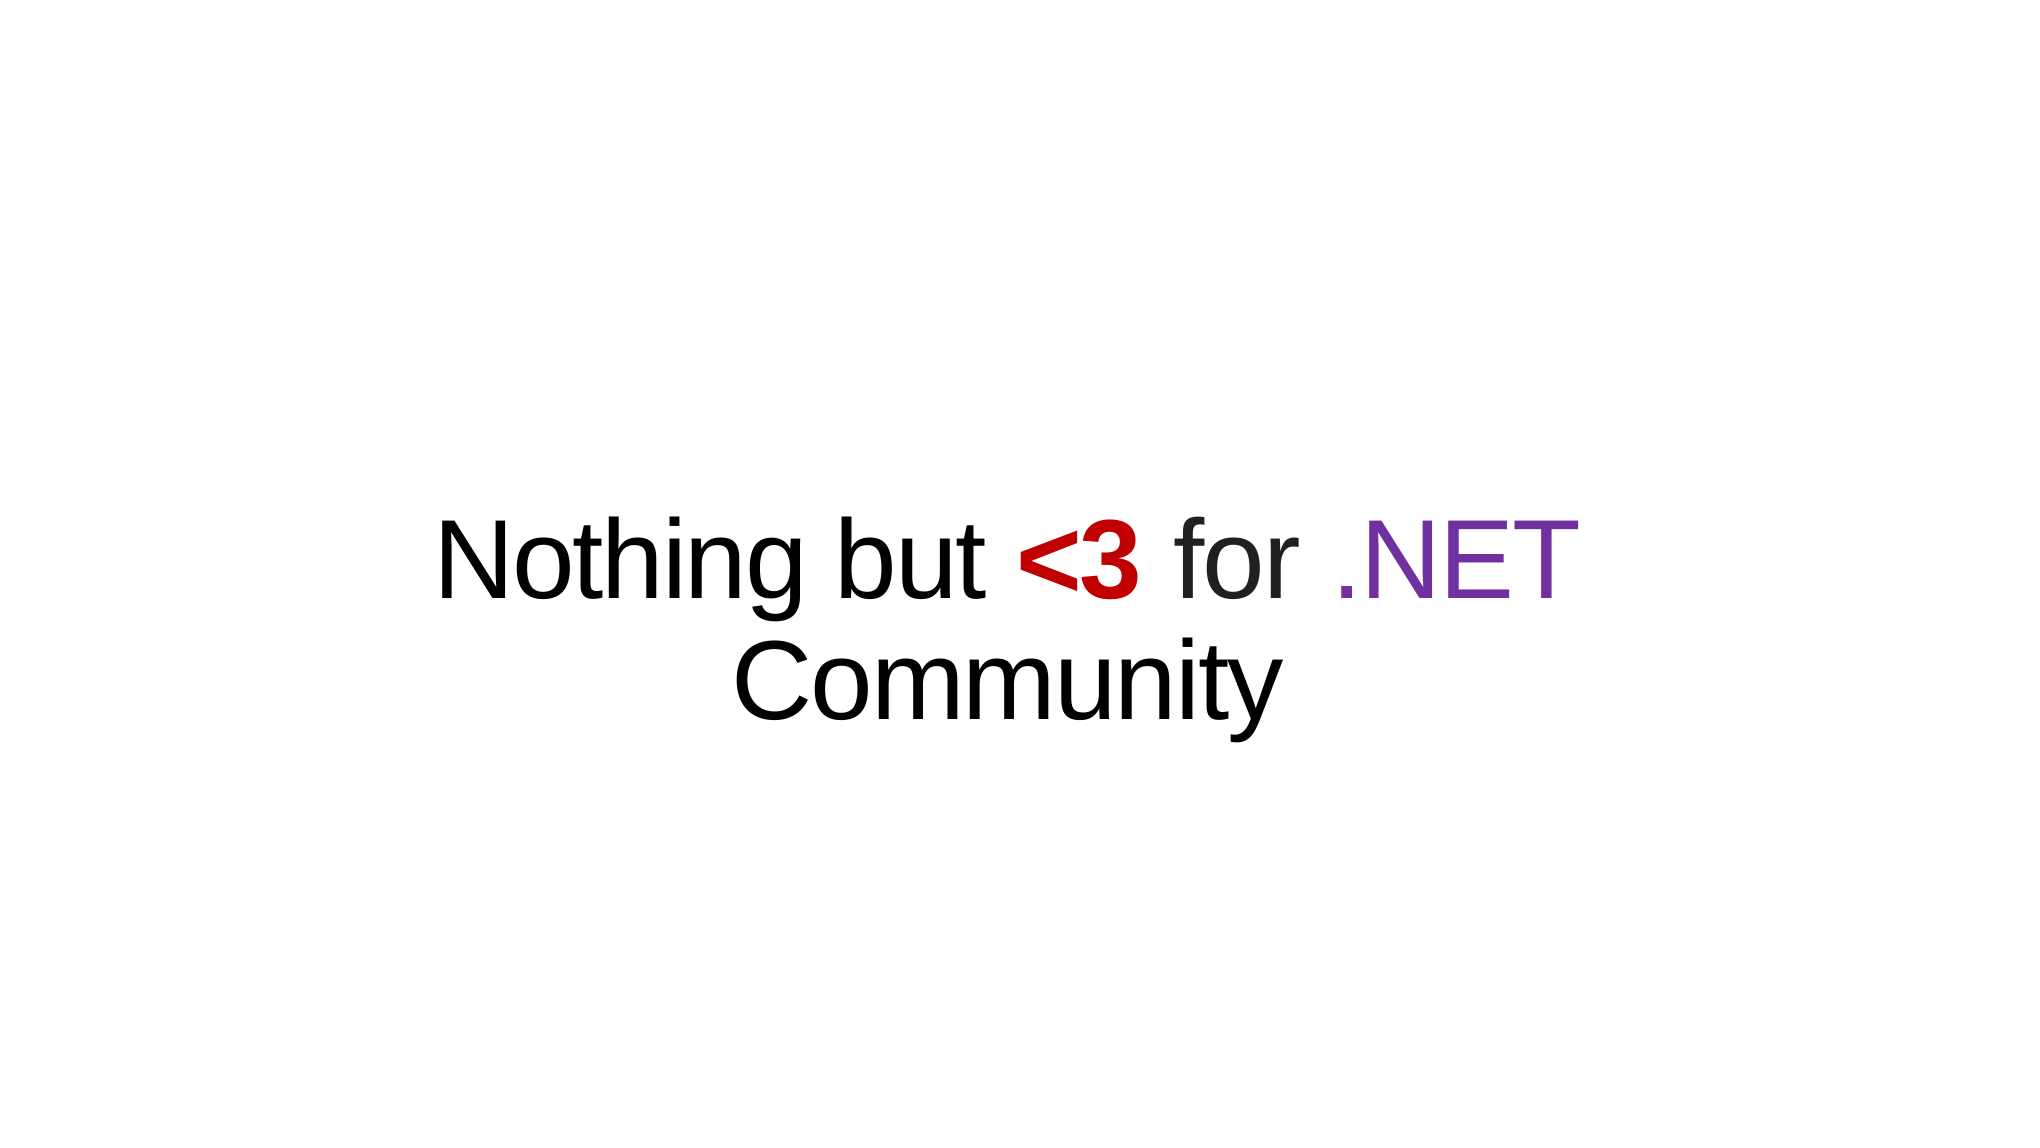

# Nothing but <3 for .NET Community